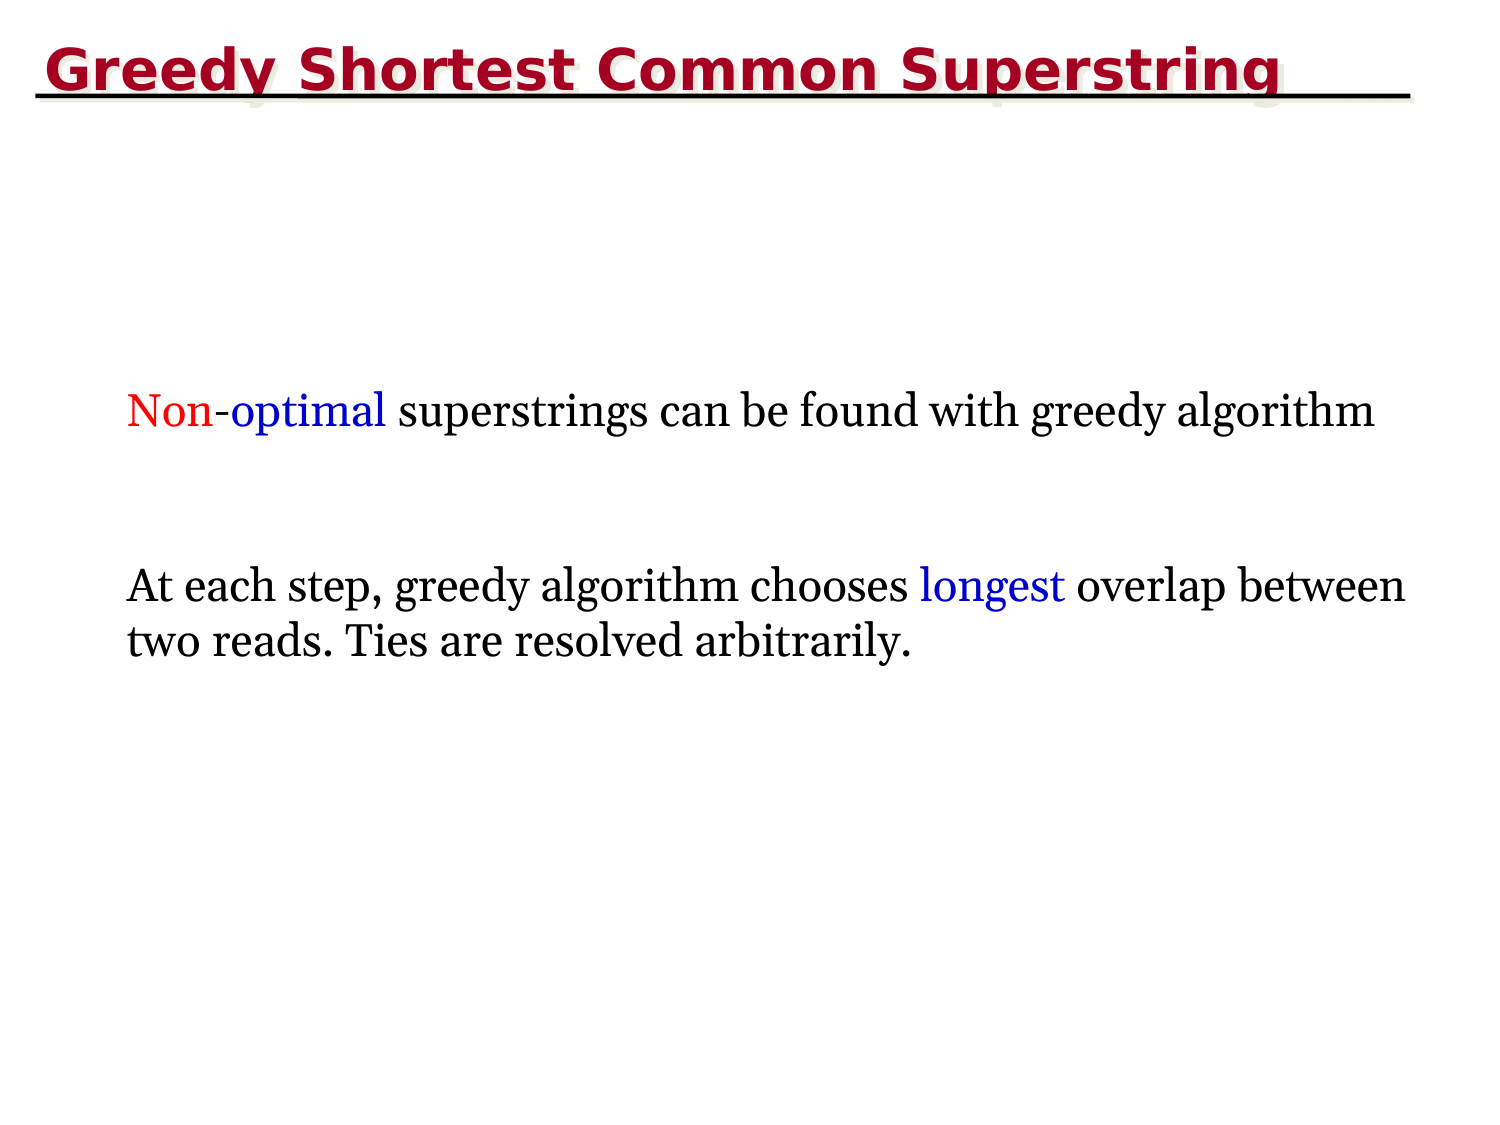

Greedy Shortest Common Superstring

Non-optimal superstrings can be found with greedy algorithm
At each step, greedy algorithm chooses longest overlap between two reads. Ties are resolved arbitrarily.